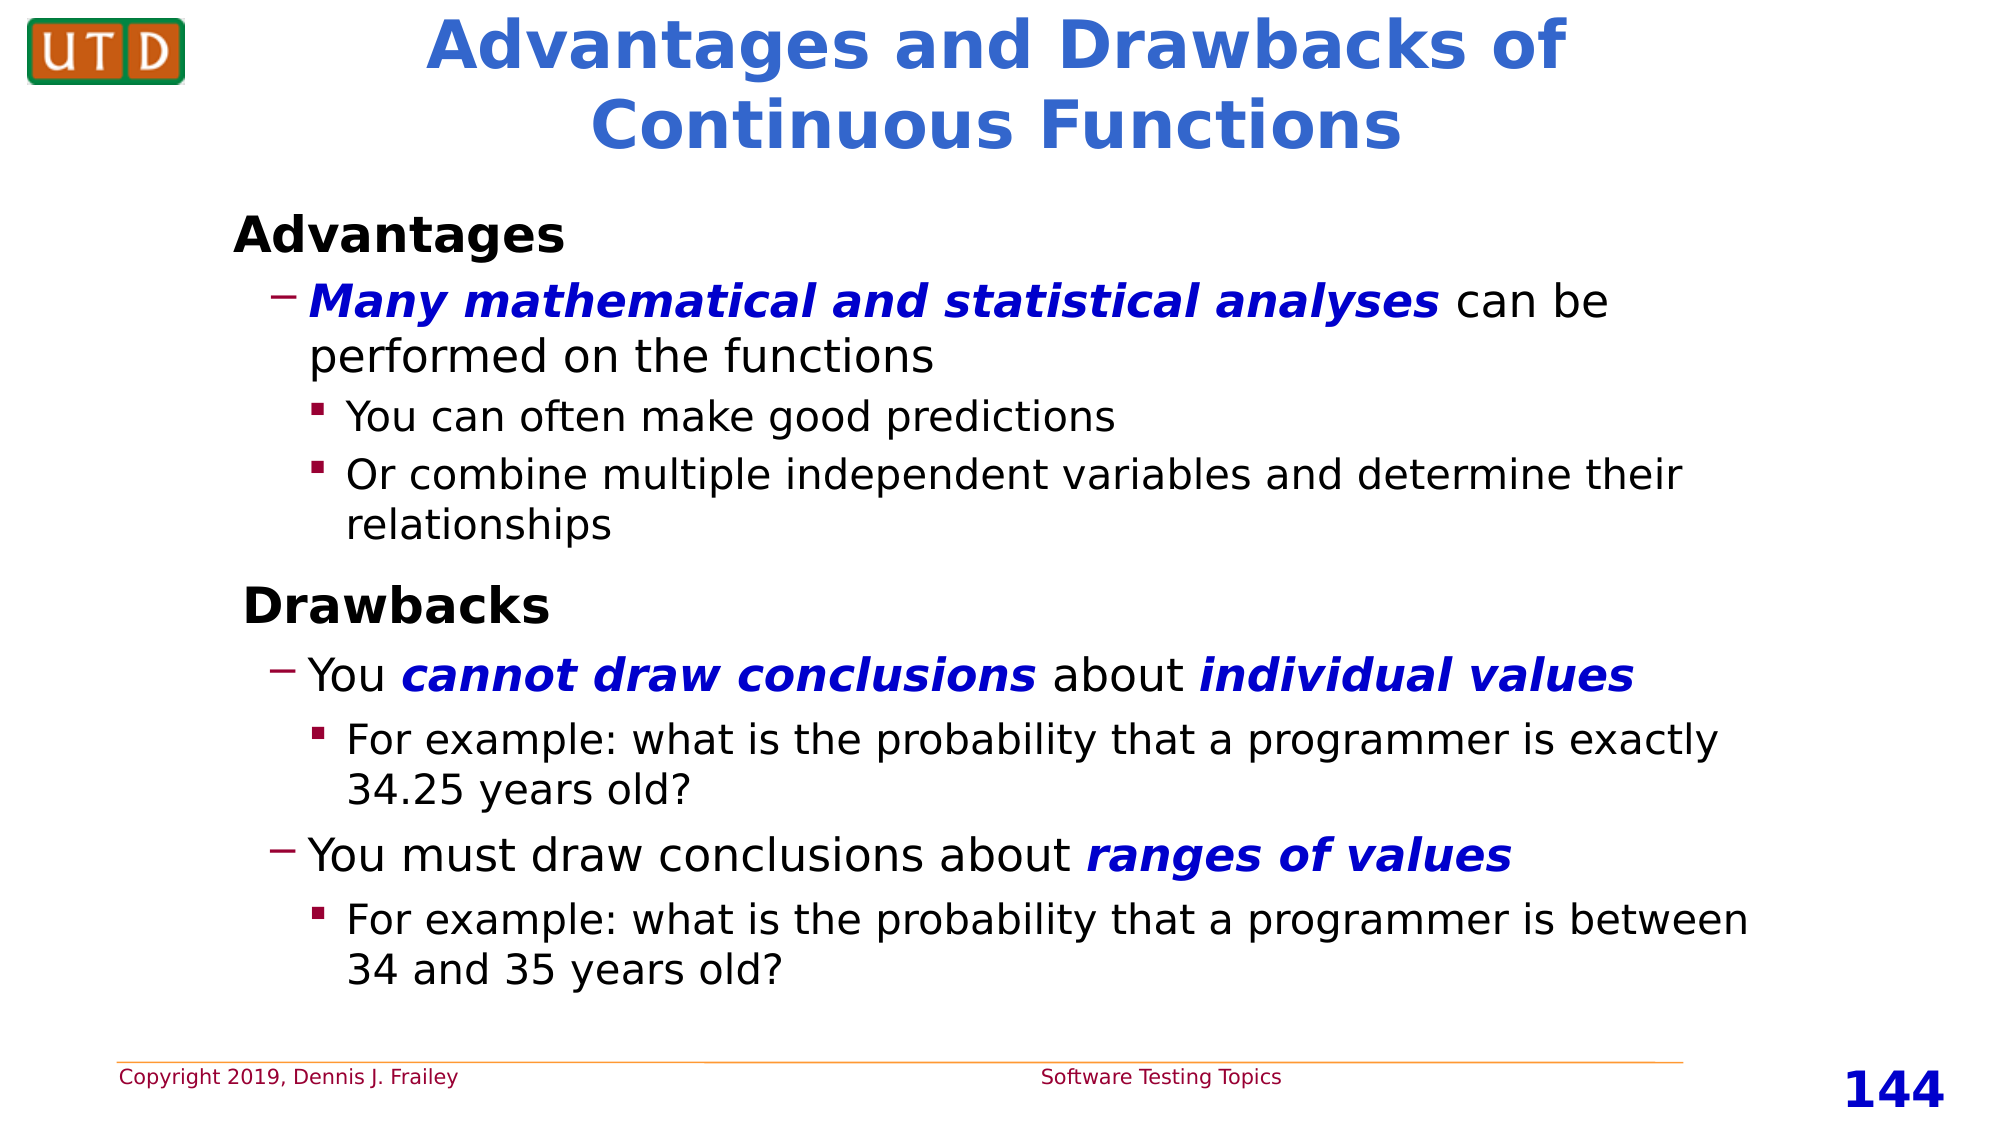

# Advantages and Drawbacks of Continuous Functions
Advantages
Many mathematical and statistical analyses can be performed on the functions
You can often make good predictions
Or combine multiple independent variables and determine their relationships
Drawbacks
You cannot draw conclusions about individual values
For example: what is the probability that a programmer is exactly 34.25 years old?
You must draw conclusions about ranges of values
For example: what is the probability that a programmer is between 34 and 35 years old?